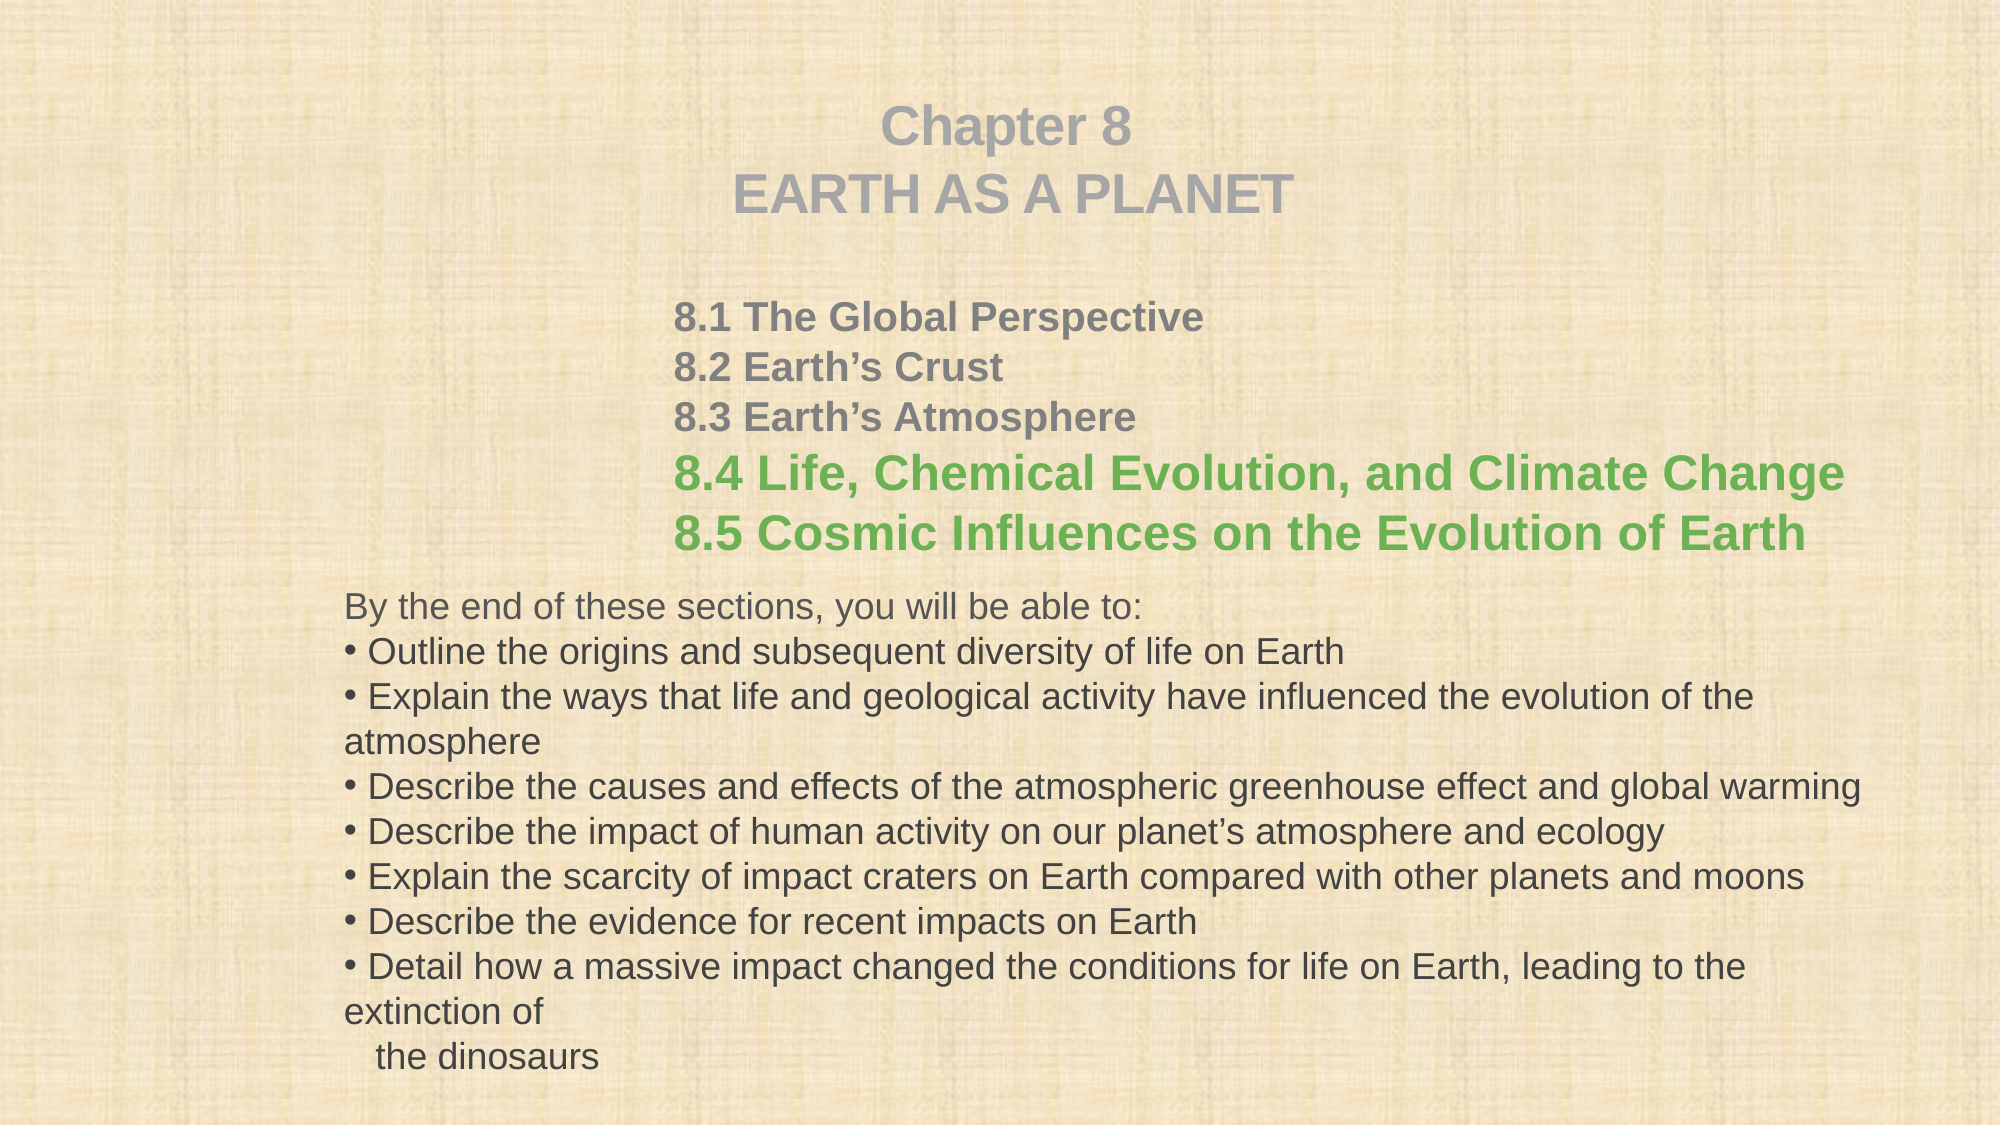

Chapter 8
EARTH AS A PLANET
8.1 The Global Perspective
8.2 Earth’s Crust
8.3 Earth’s Atmosphere
8.4 Life, Chemical Evolution, and Climate Change
8.5 Cosmic Influences on the Evolution of Earth
By the end of these sections, you will be able to:
 Outline the origins and subsequent diversity of life on Earth
 Explain the ways that life and geological activity have influenced the evolution of the atmosphere
 Describe the causes and effects of the atmospheric greenhouse effect and global warming
 Describe the impact of human activity on our planet’s atmosphere and ecology
 Explain the scarcity of impact craters on Earth compared with other planets and moons
 Describe the evidence for recent impacts on Earth
 Detail how a massive impact changed the conditions for life on Earth, leading to the extinction of
   the dinosaurs